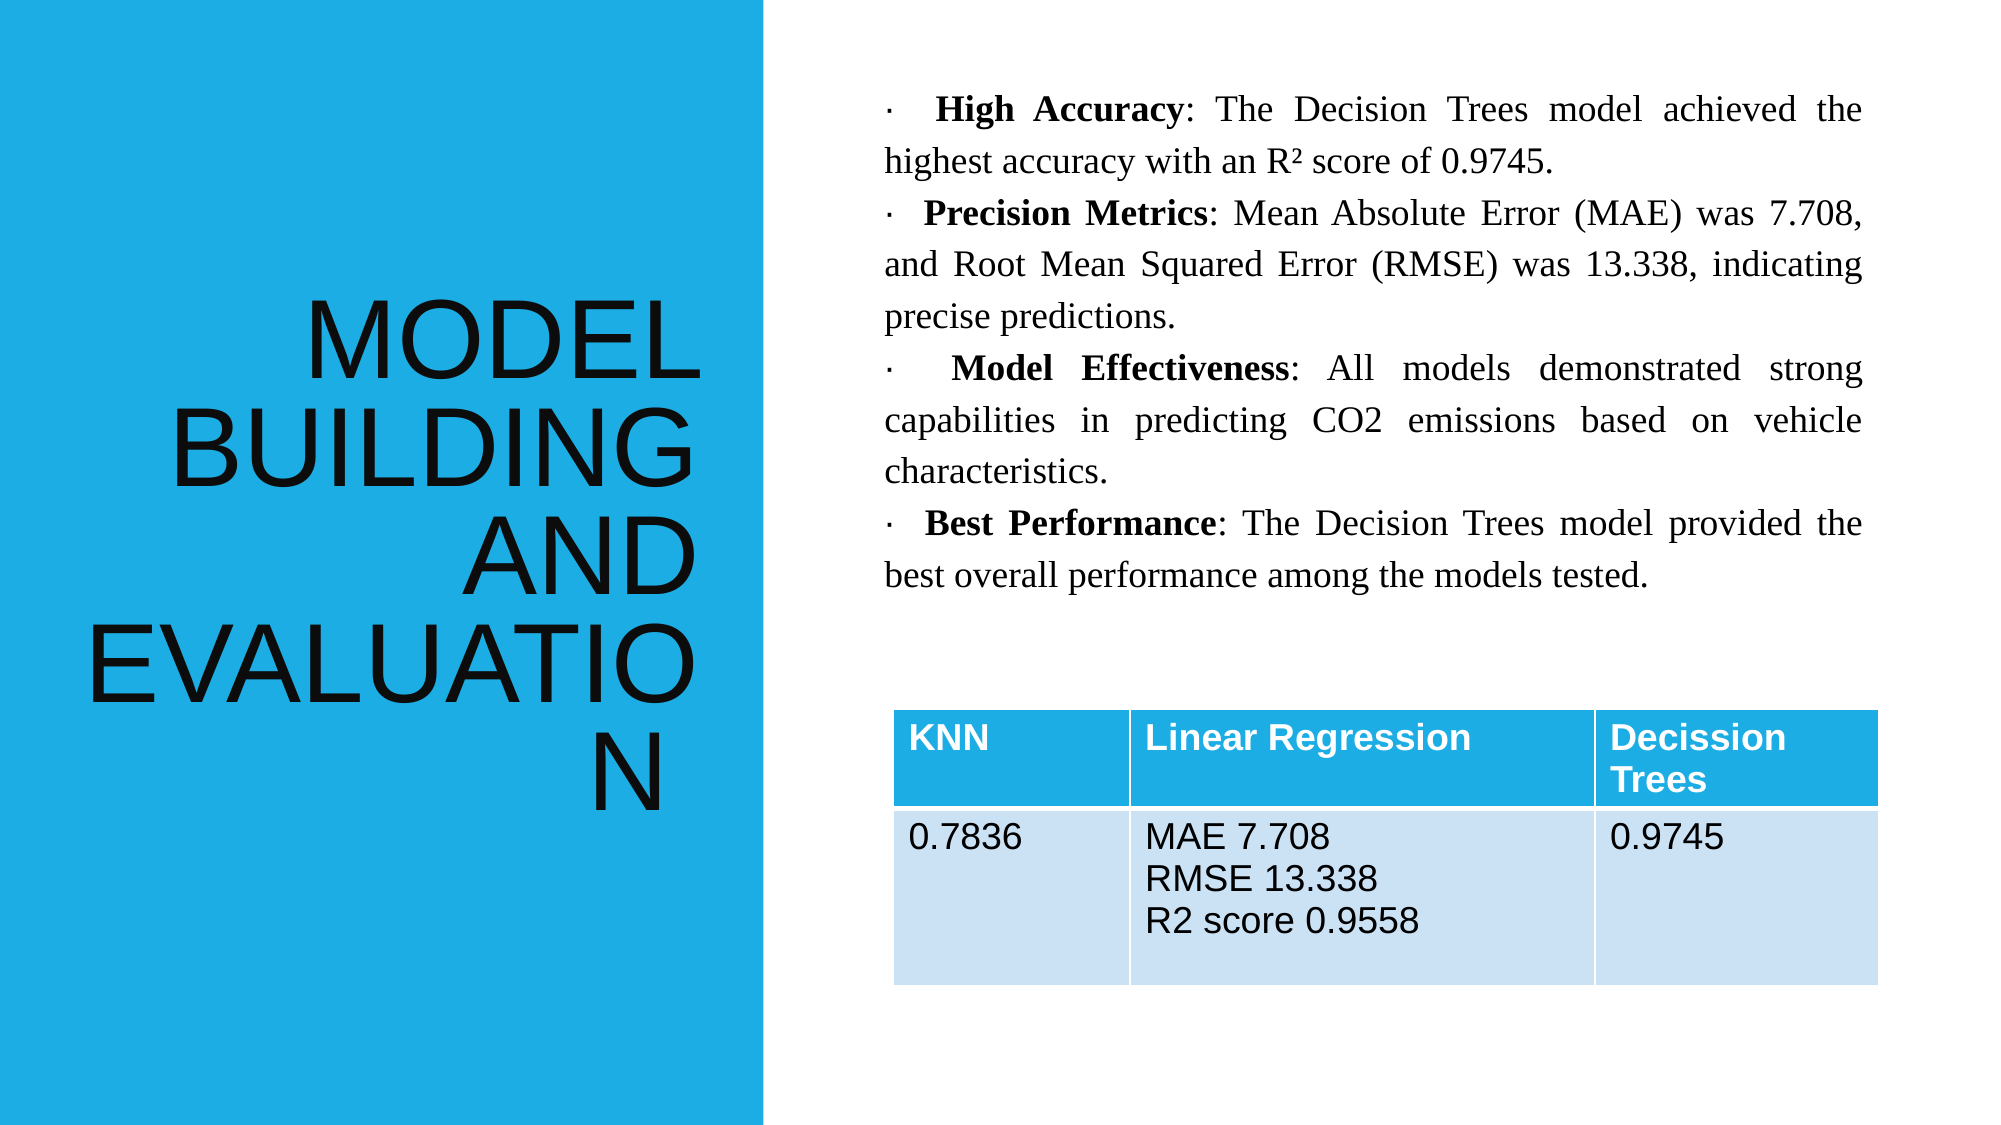

∙  High Accuracy: The Decision Trees model achieved the highest accuracy with an R² score of 0.9745.
∙  Precision Metrics: Mean Absolute Error (MAE) was 7.708, and Root Mean Squared Error (RMSE) was 13.338, indicating precise predictions.
∙  Model Effectiveness: All models demonstrated strong capabilities in predicting CO2 emissions based on vehicle characteristics.
∙  Best Performance: The Decision Trees model provided the best overall performance among the models tested.
# MODEL BUILDING AND EVALUATION
| KNN | Linear Regression | Decission Trees |
| --- | --- | --- |
| 0.7836 | MAE 7.708 RMSE 13.338 R2 score 0.9558 | 0.9745 |